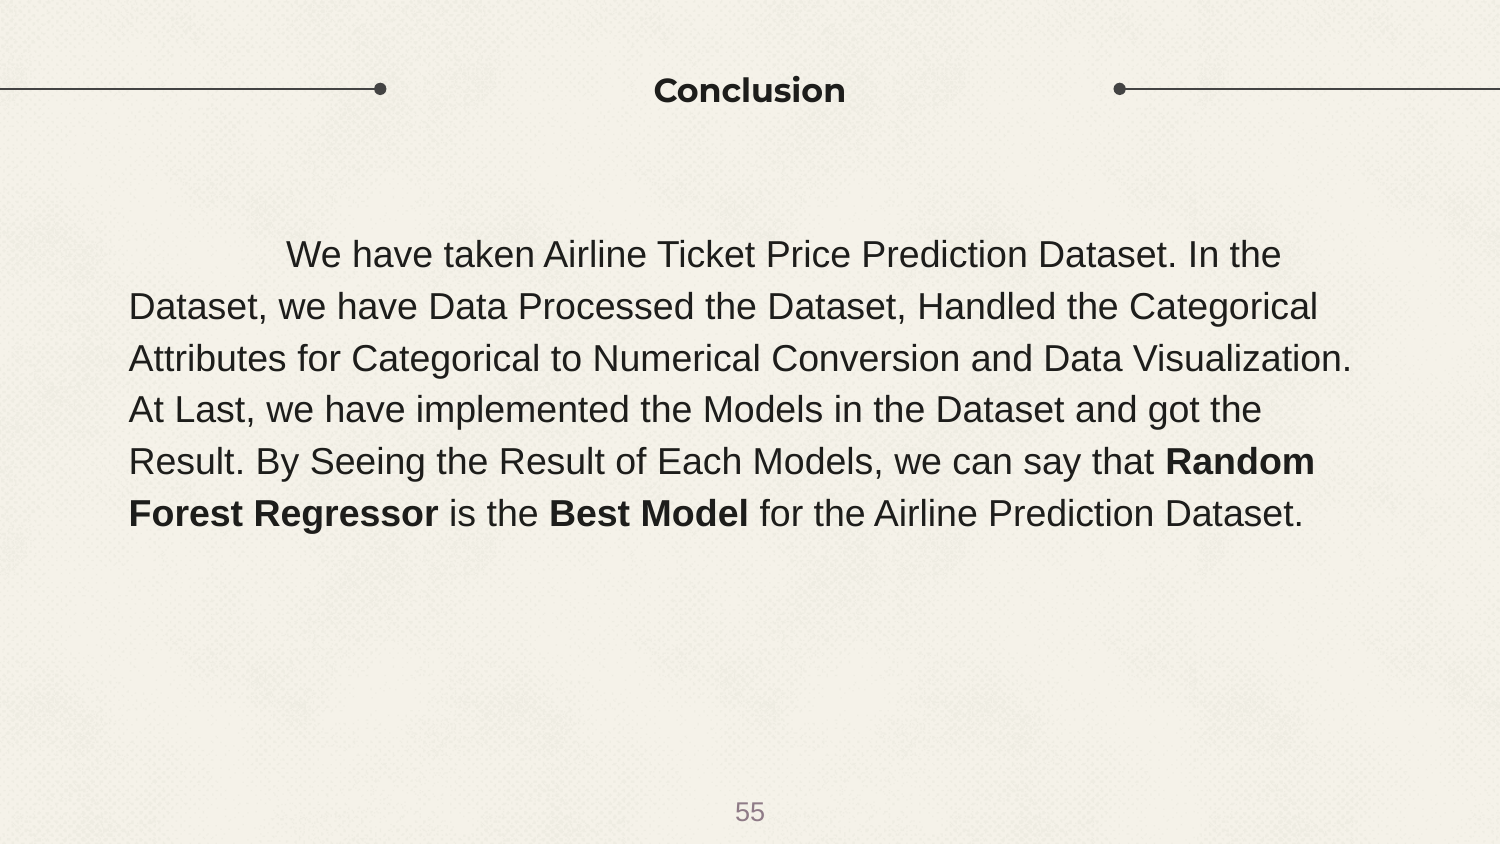

# Conclusion
               We have taken Airline Ticket Price Prediction Dataset. In the Dataset, we have Data Processed the Dataset, Handled the Categorical Attributes for Categorical to Numerical Conversion and Data Visualization. At Last, we have implemented the Models in the Dataset and got the Result. By Seeing the Result of Each Models, we can say that Random Forest Regressor is the Best Model for the Airline Prediction Dataset.

55